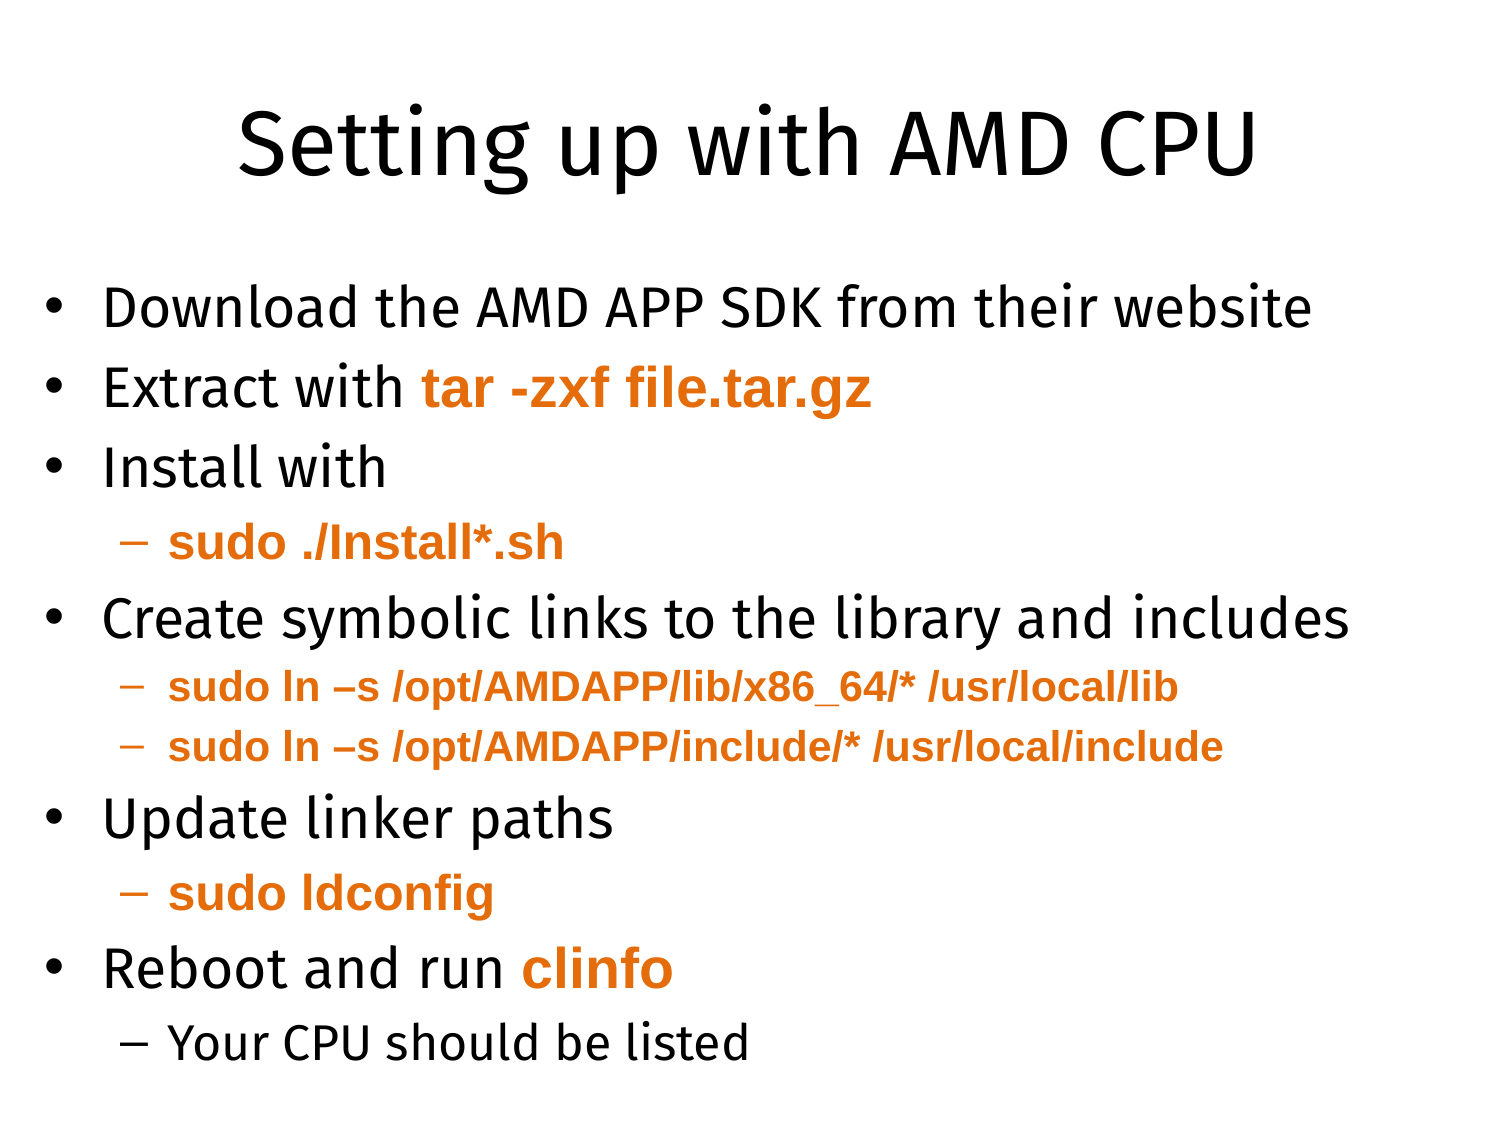

# Setting up with AMD CPU
Download the AMD APP SDK from their website
Extract with tar -zxf file.tar.gz
Install with
sudo ./Install*.sh
Create symbolic links to the library and includes
sudo ln –s /opt/AMDAPP/lib/x86_64/* /usr/local/lib
sudo ln –s /opt/AMDAPP/include/* /usr/local/include
Update linker paths
sudo ldconfig
Reboot and run clinfo
Your CPU should be listed